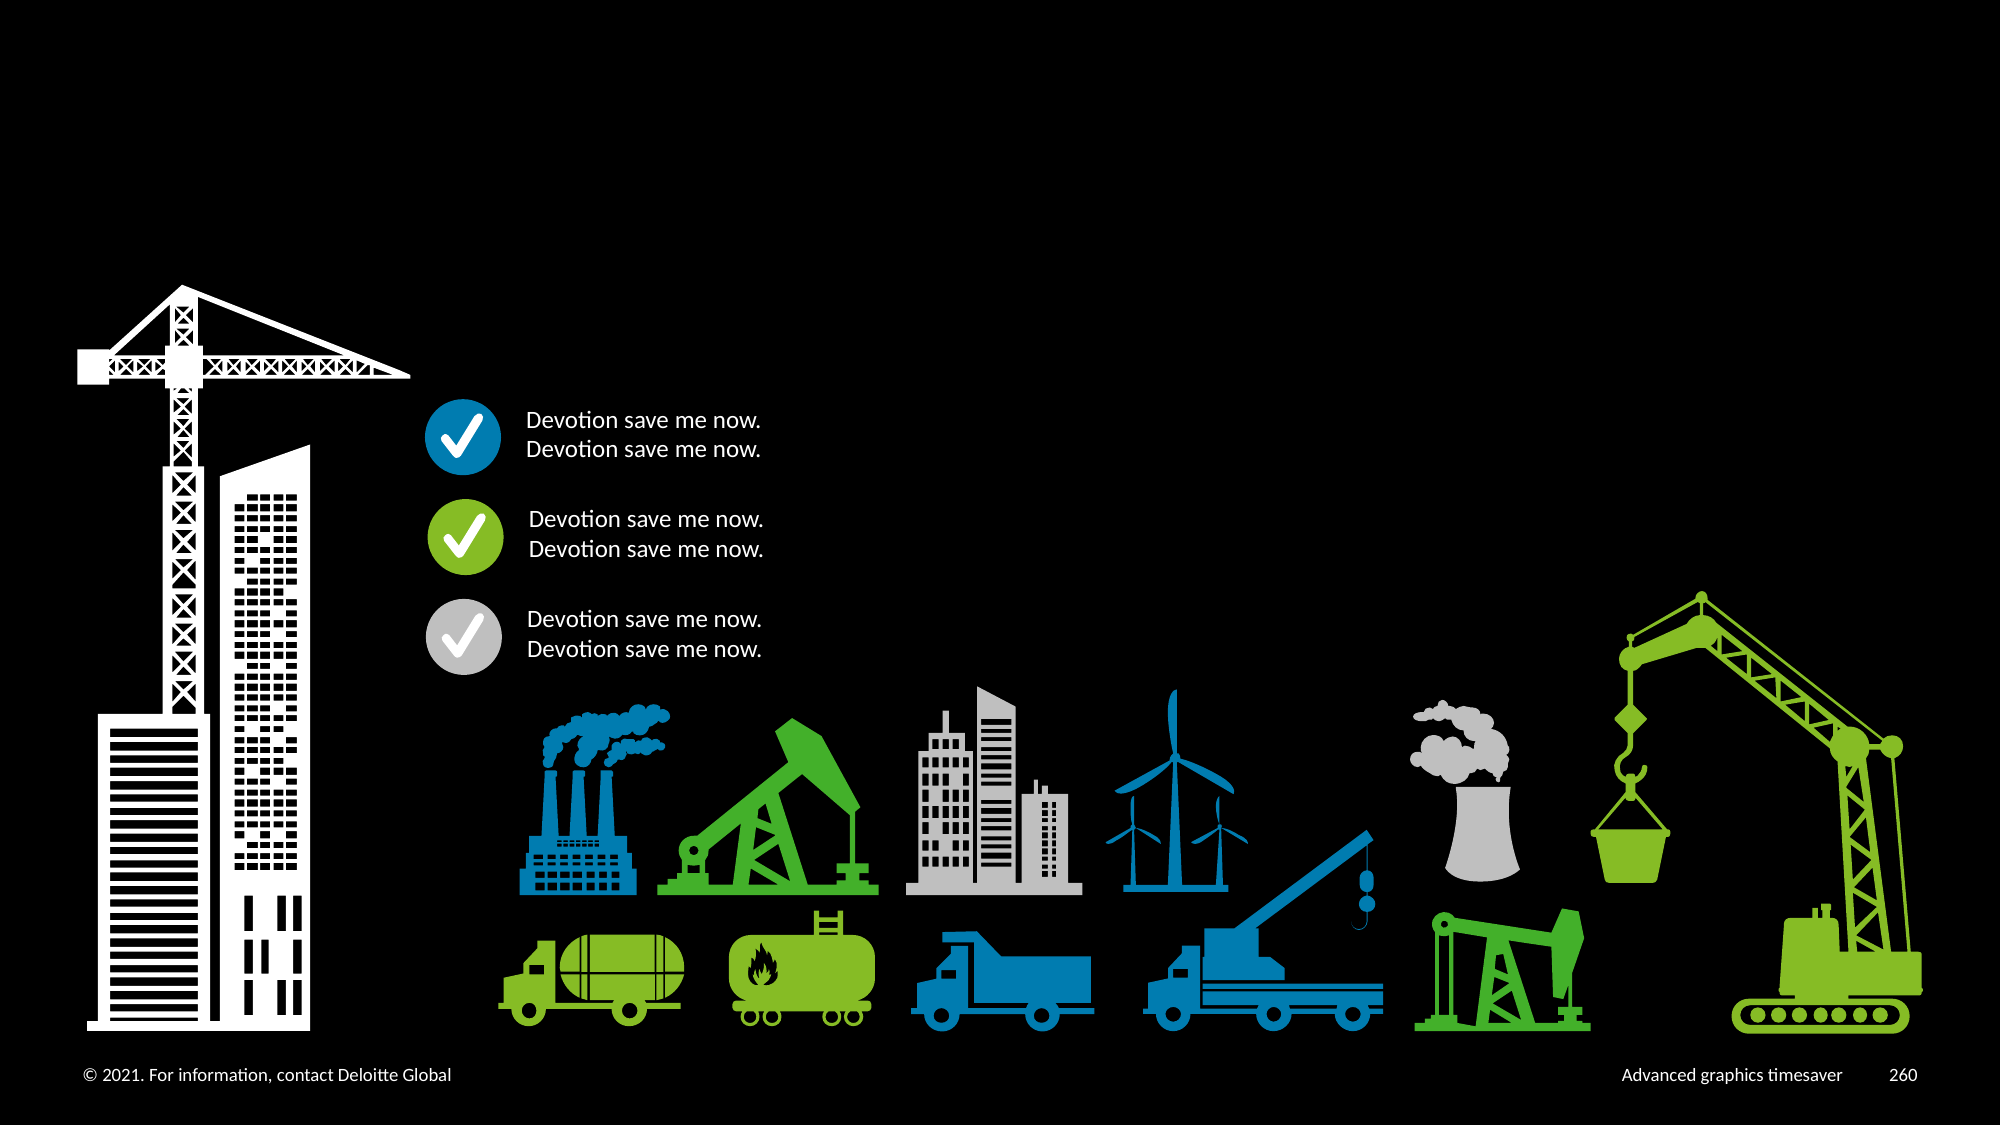

Devotion save me now.
Devotion save me now.

Devotion save me now.
Devotion save me now.

Devotion save me now.
Devotion save me now.